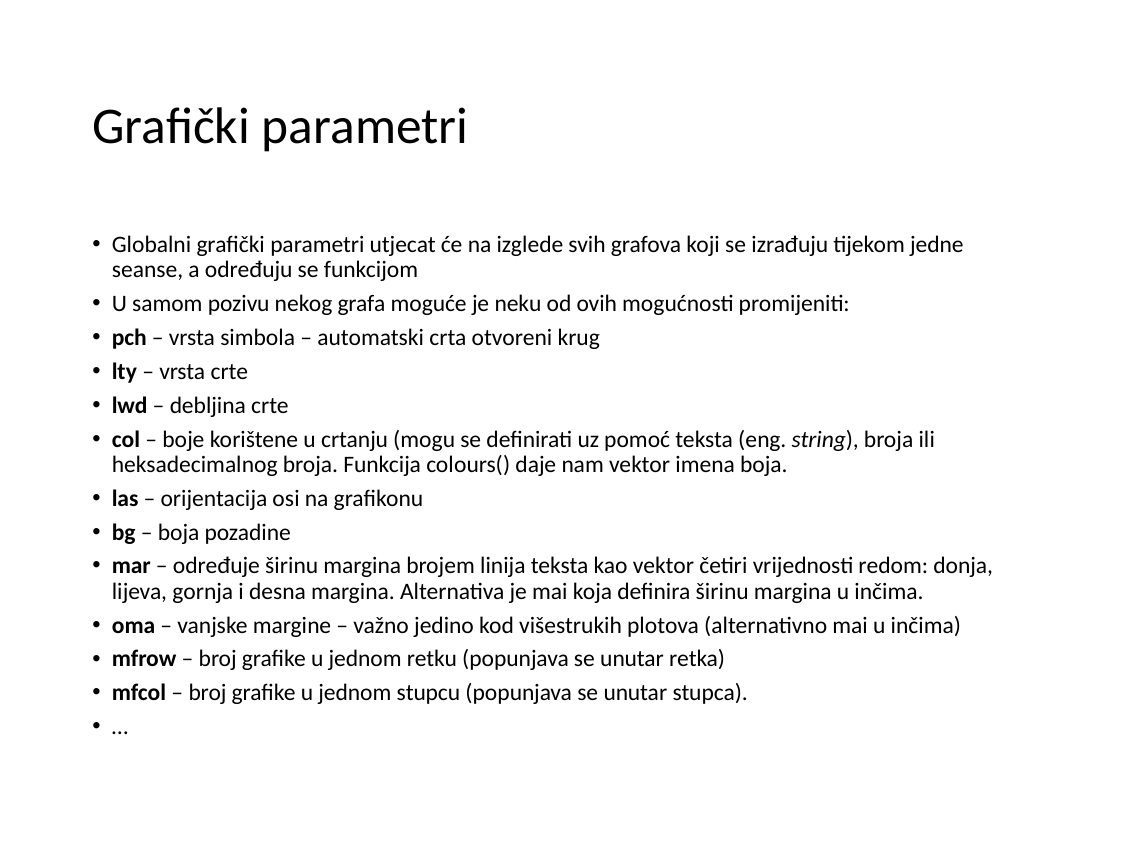

# Grafički parametri
Globalni grafički parametri utjecat će na izglede svih grafova koji se izrađuju tijekom jedne seanse, a određuju se funkcijom
U samom pozivu nekog grafa moguće je neku od ovih mogućnosti promijeniti:
pch – vrsta simbola – automatski crta otvoreni krug
lty – vrsta crte
lwd – debljina crte
col – boje korištene u crtanju (mogu se definirati uz pomoć teksta (eng. string), broja ili heksadecimalnog broja. Funkcija colours() daje nam vektor imena boja.
las – orijentacija osi na grafikonu
bg – boja pozadine
mar – određuje širinu margina brojem linija teksta kao vektor četiri vrijednosti redom: donja, lijeva, gornja i desna margina. Alternativa je mai koja definira širinu margina u inčima.
oma – vanjske margine – važno jedino kod višestrukih plotova (alternativno mai u inčima)
mfrow – broj grafike u jednom retku (popunjava se unutar retka)
mfcol – broj grafike u jednom stupcu (popunjava se unutar stupca).
…